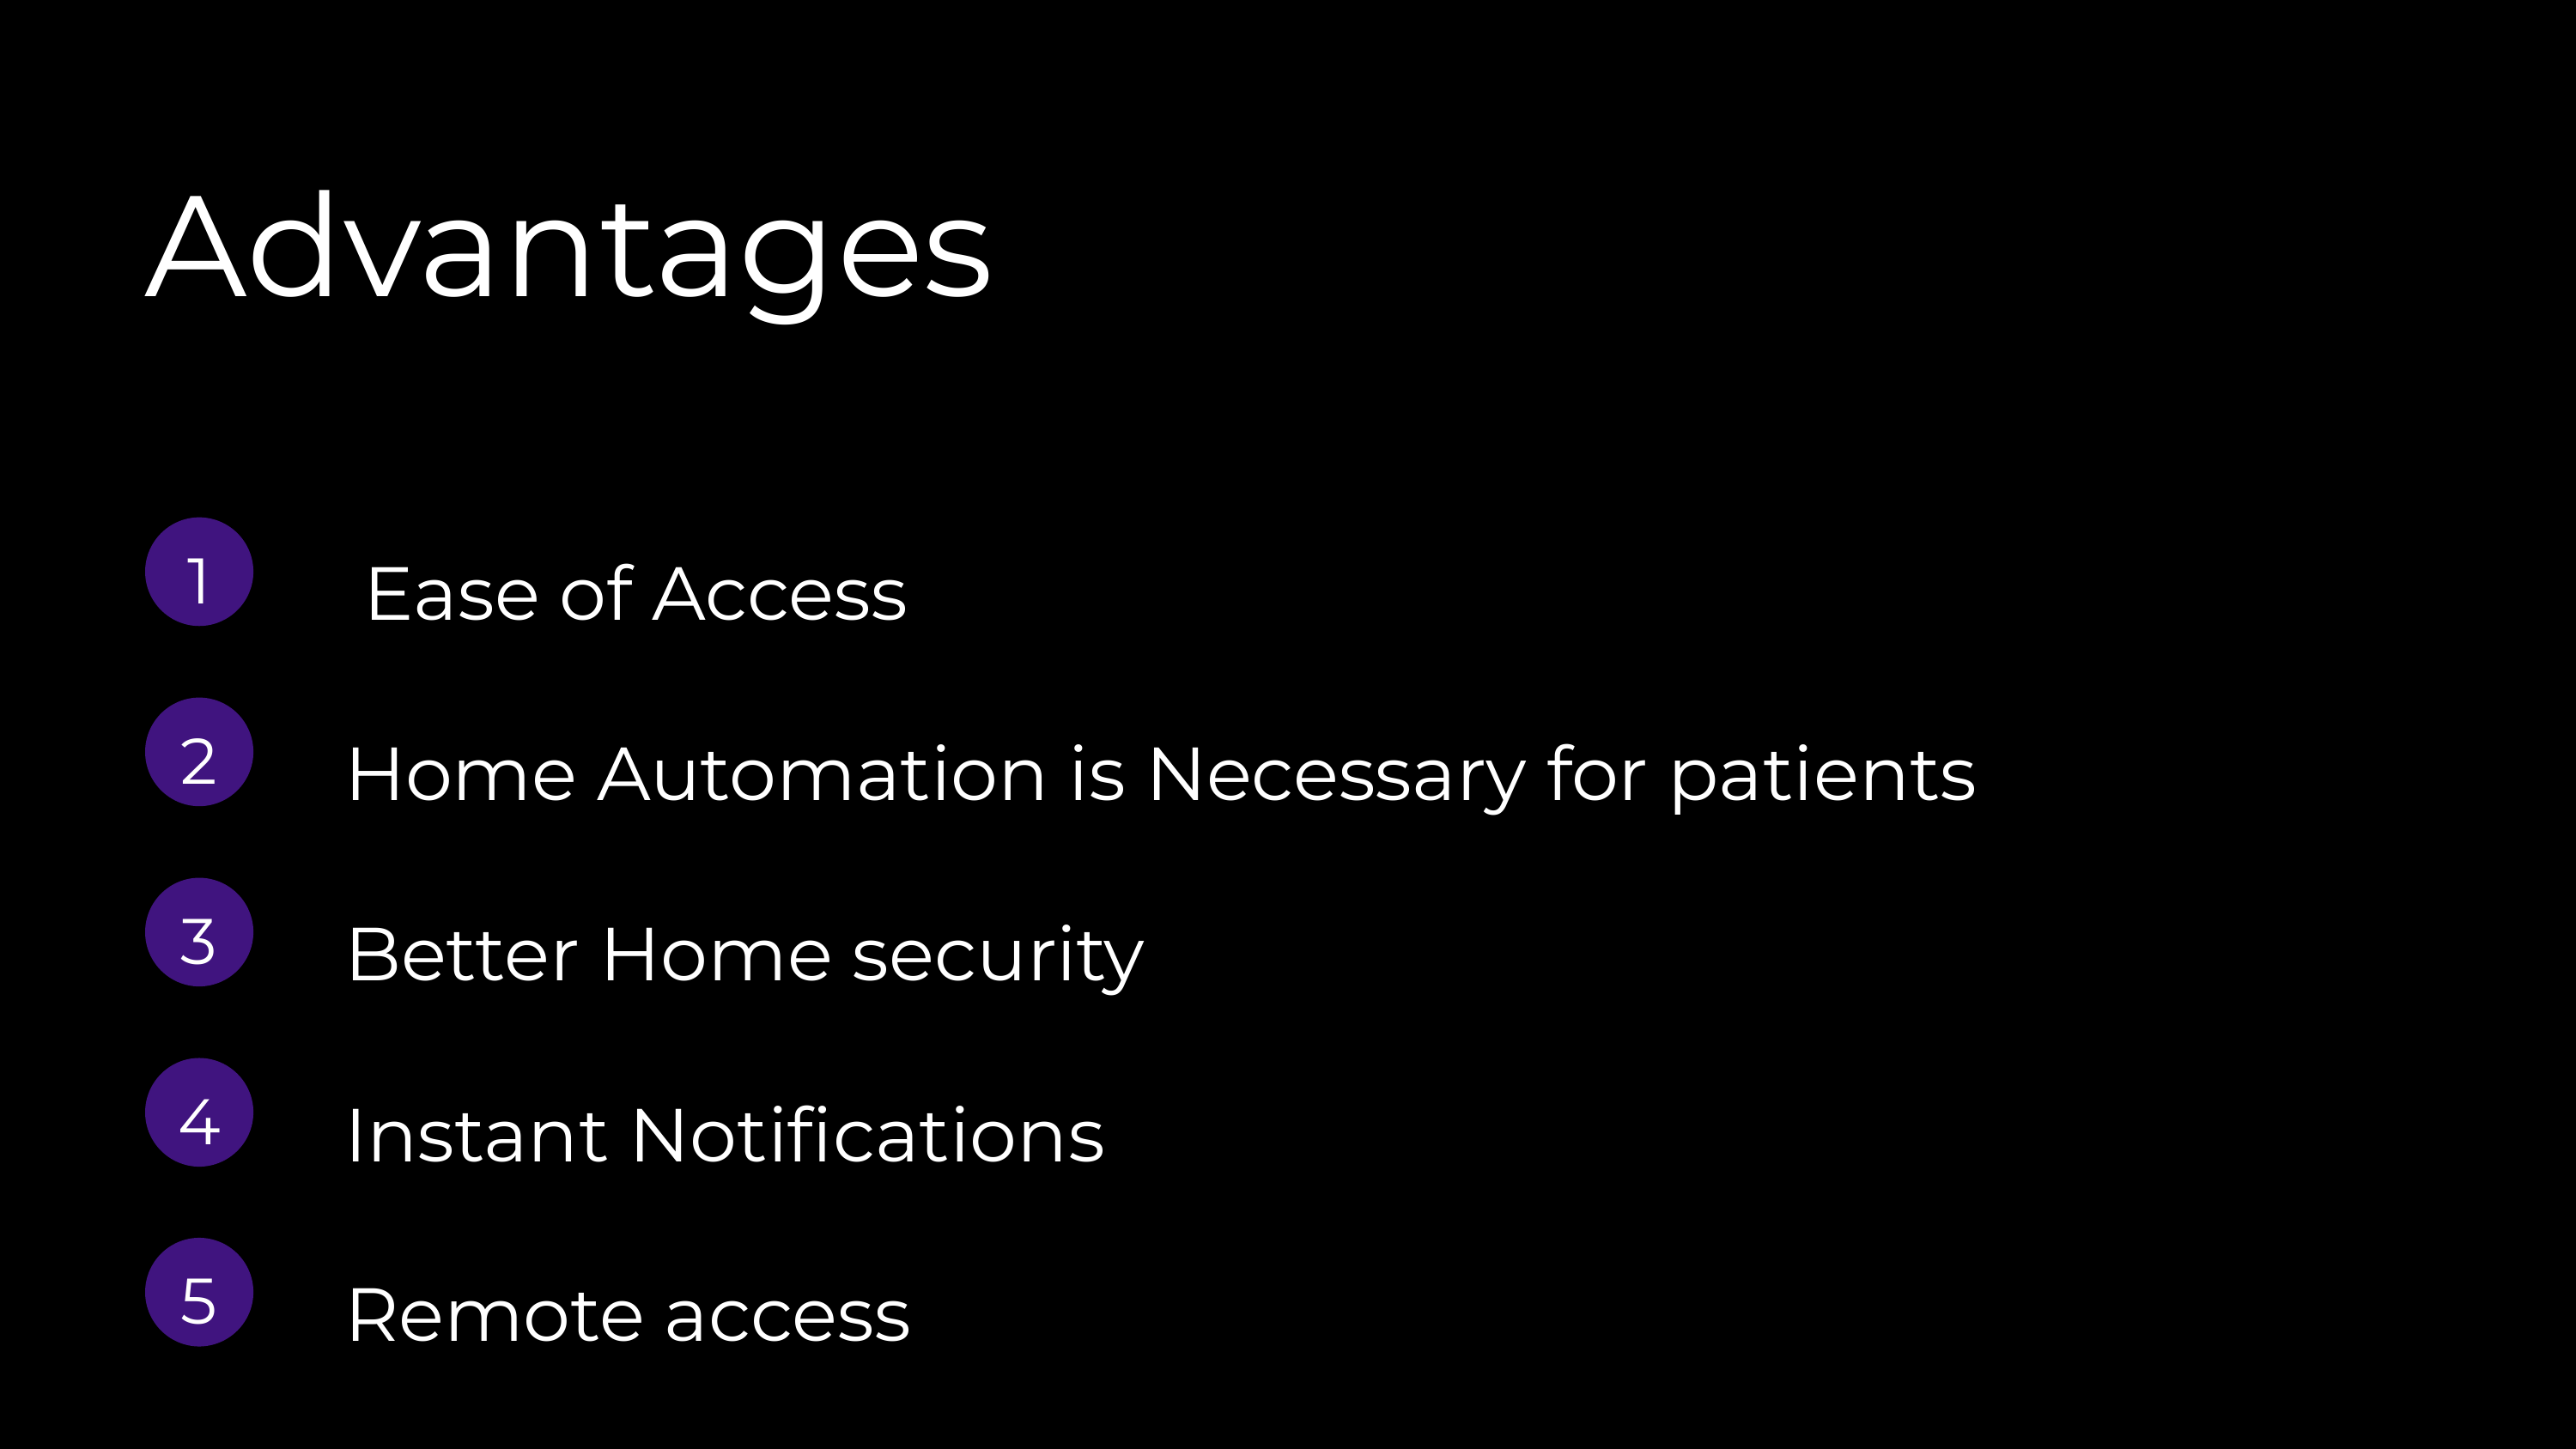

Advantages
 Ease of Access
1

Home Automation is Necessary for patients
2

Better Home security
3

Instant Notifications
4

Remote access
5